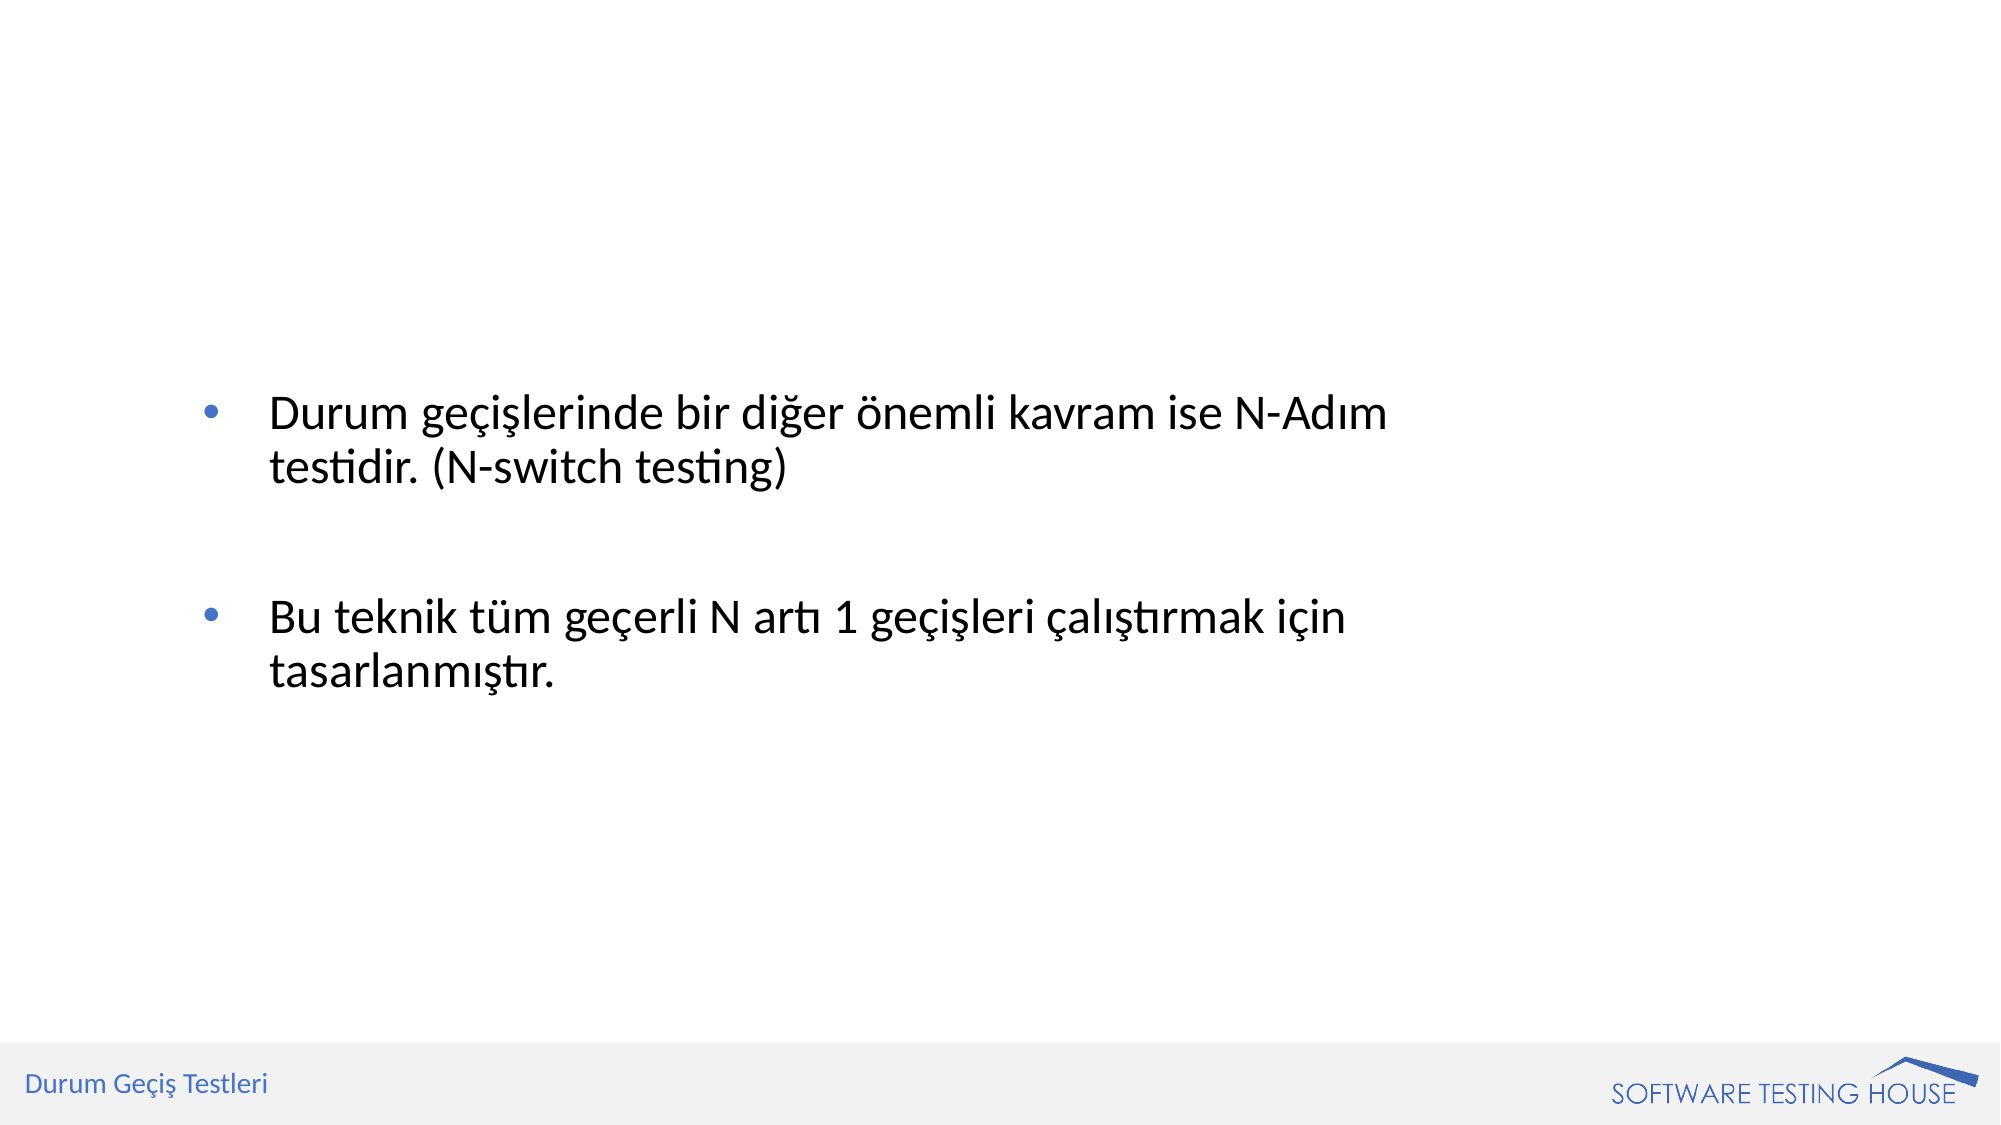

Durum geçişlerinde bir diğer önemli kavram ise N-Adım testidir. (N-switch testing)

Bu teknik tüm geçerli N artı 1 geçişleri çalıştırmak için tasarlanmıştır.
Durum Geçiş Testleri